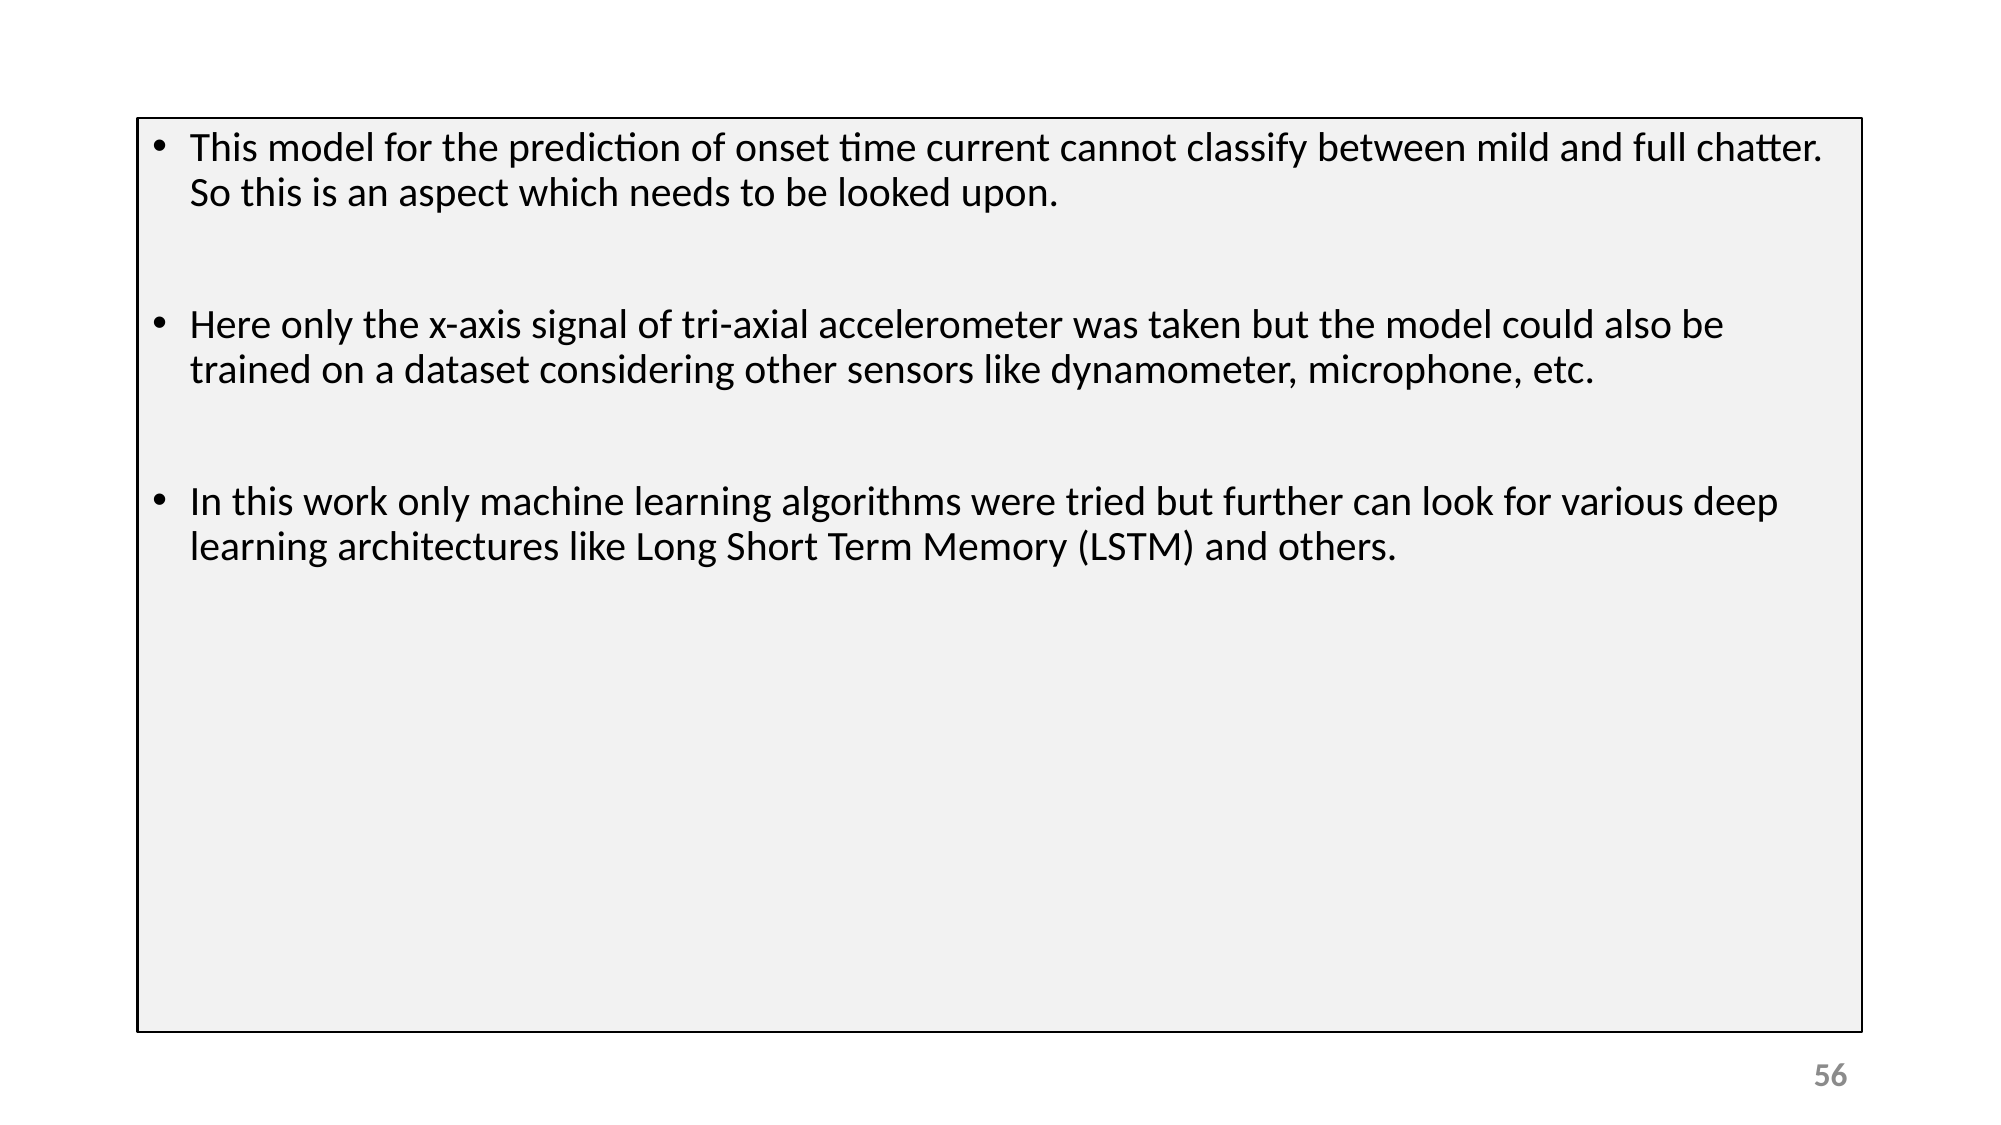

This model for the prediction of onset time current cannot classify between mild and full chatter. So this is an aspect which needs to be looked upon.

Here only the x-axis signal of tri-axial accelerometer was taken but the model could also be trained on a dataset considering other sensors like dynamometer, microphone, etc.

In this work only machine learning algorithms were tried but further can look for various deep learning architectures like Long Short Term Memory (LSTM) and others.

56